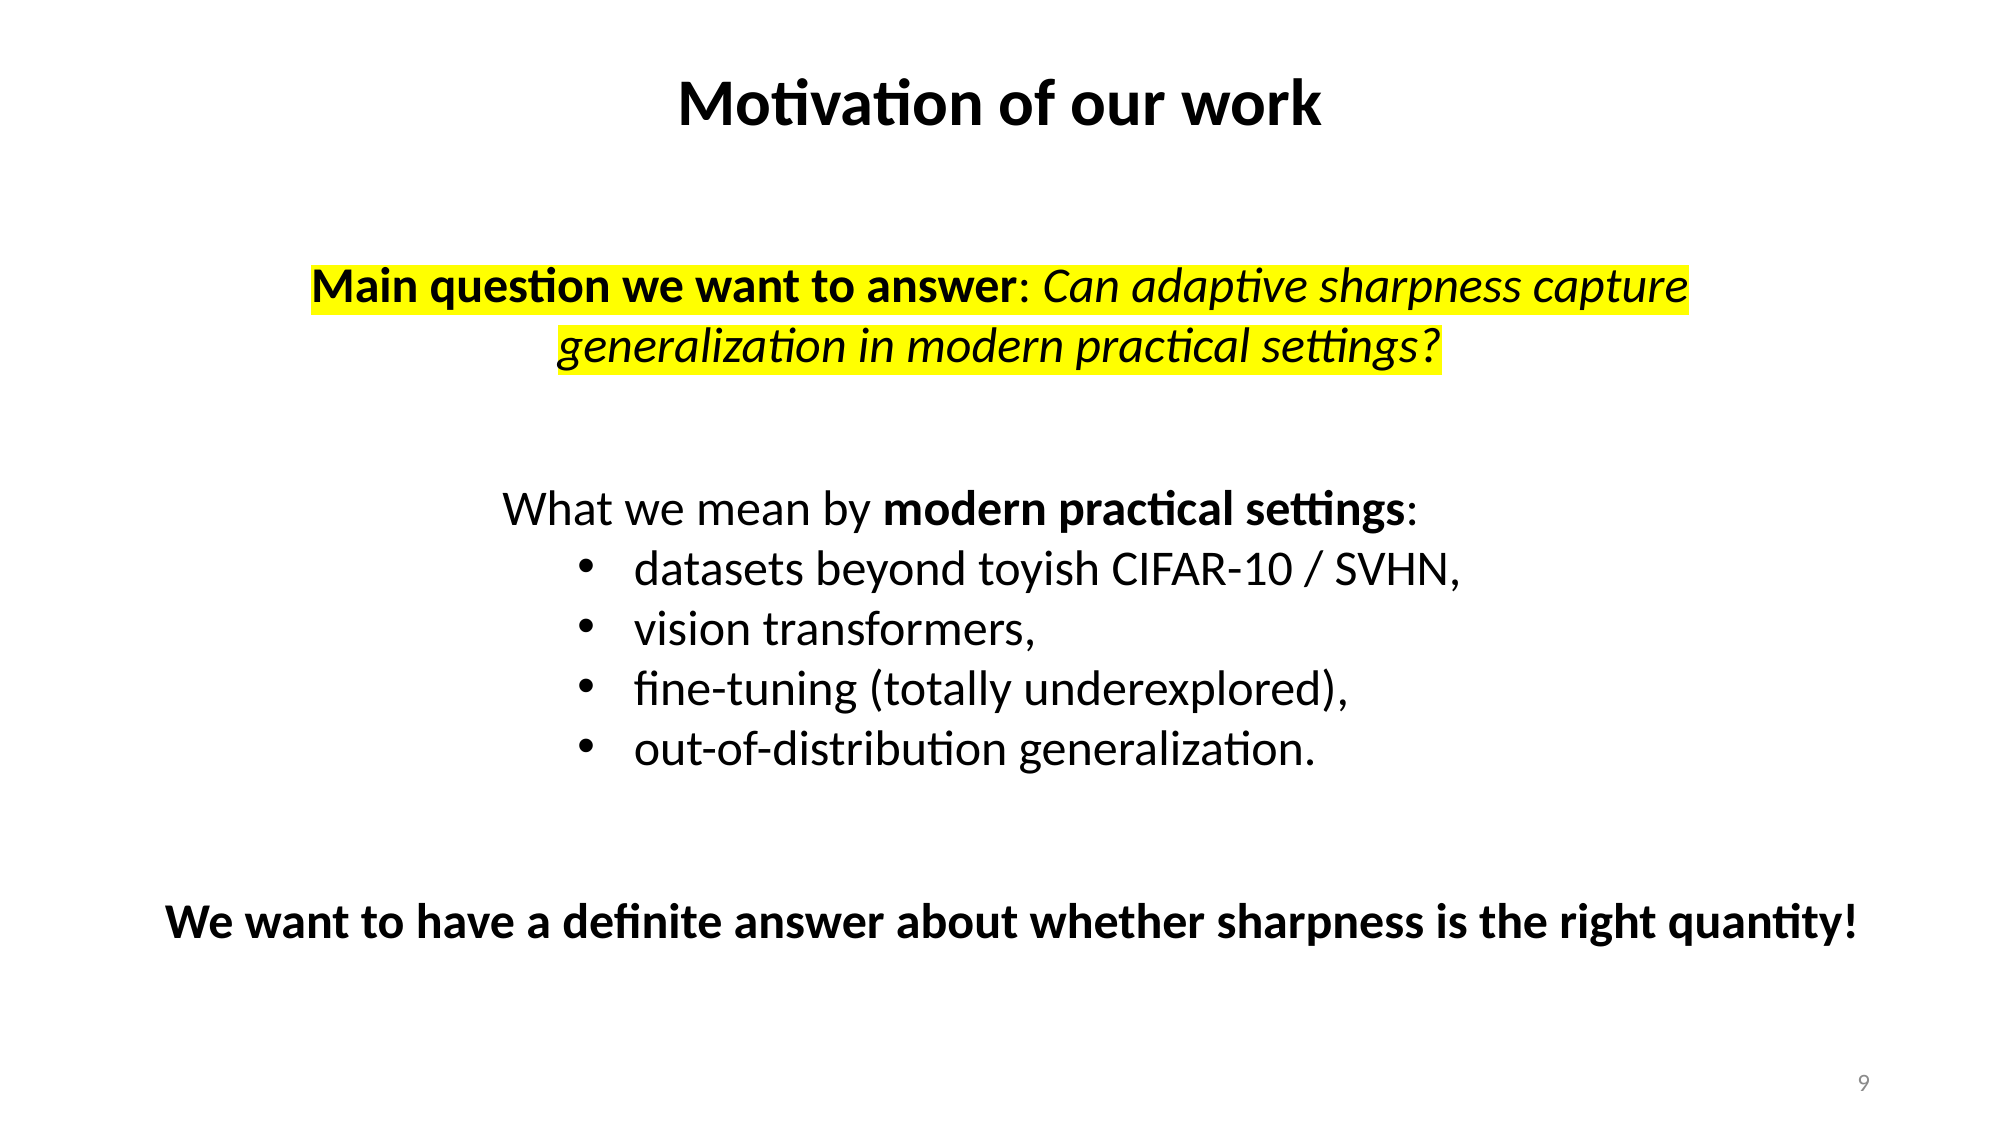

Motivation of our work
Main question we want to answer: Can adaptive sharpness capture generalization in modern practical settings?
What we mean by modern practical settings:
datasets beyond toyish CIFAR-10 / SVHN,
vision transformers,
fine-tuning (totally underexplored),
out-of-distribution generalization.
We want to have a definite answer about whether sharpness is the right quantity!
9